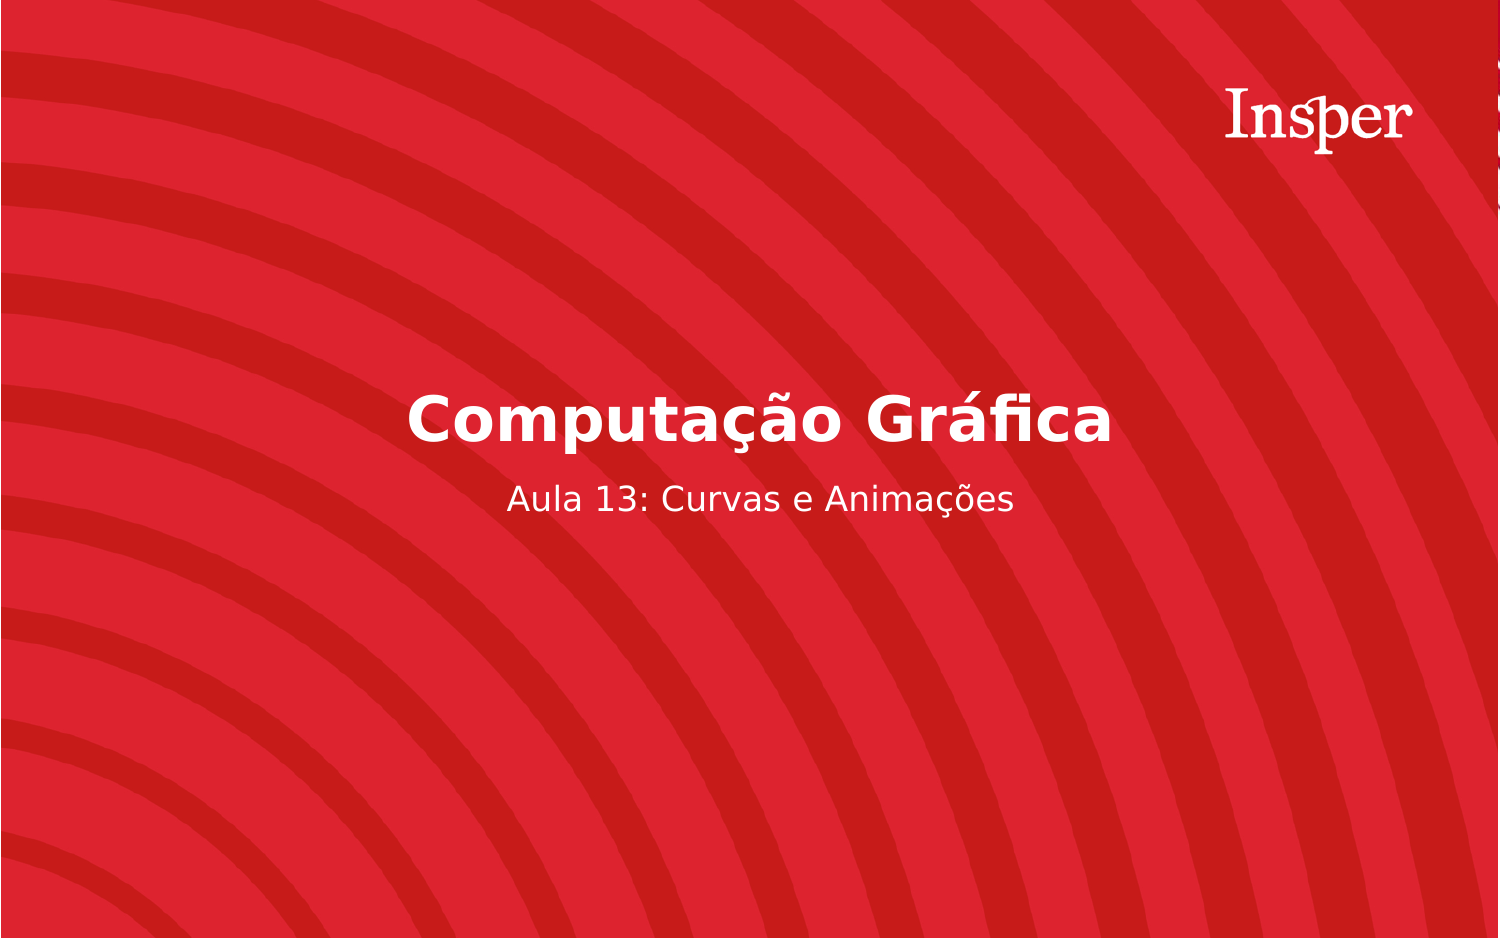

Computação Gráfica
Aula 13: Curvas e Animações